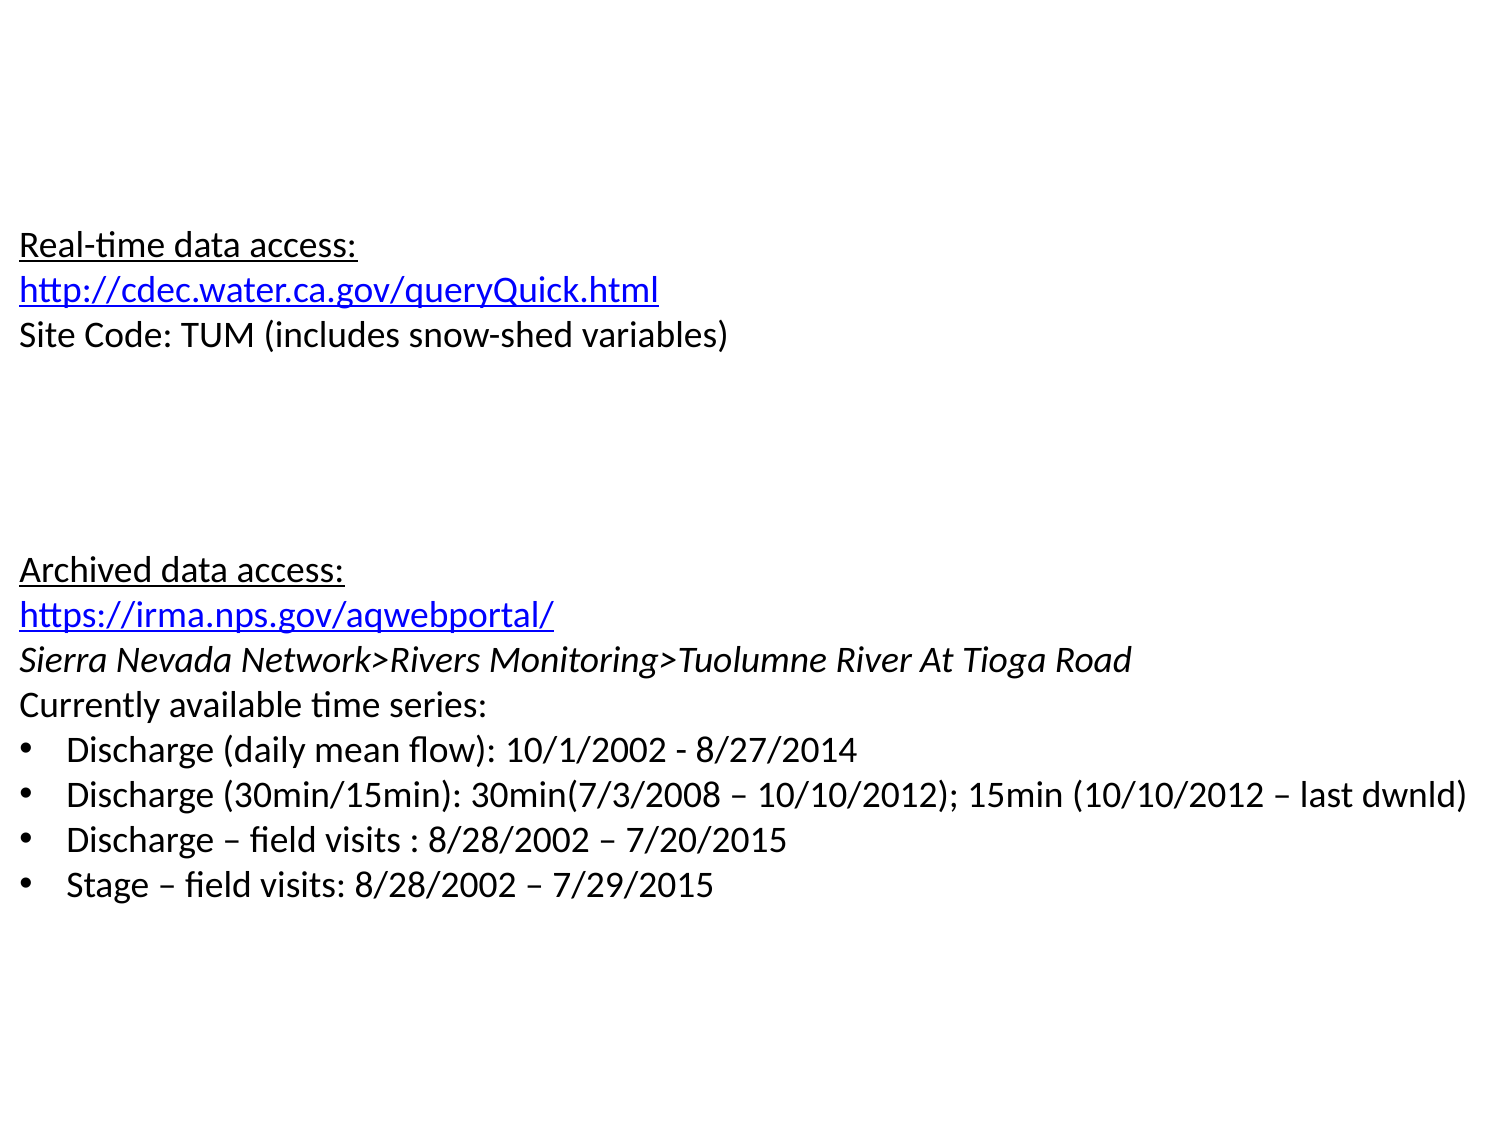

Real-time data access:
http://cdec.water.ca.gov/queryQuick.html
Site Code: TUM (includes snow-shed variables)

Archived data access:
https://irma.nps.gov/aqwebportal/
Sierra Nevada Network>Rivers Monitoring>Tuolumne River At Tioga Road
Currently available time series:
Discharge (daily mean flow): 10/1/2002 - 8/27/2014
Discharge (30min/15min): 30min(7/3/2008 – 10/10/2012); 15min (10/10/2012 – last dwnld)
Discharge – field visits : 8/28/2002 – 7/20/2015
Stage – field visits: 8/28/2002 – 7/29/2015